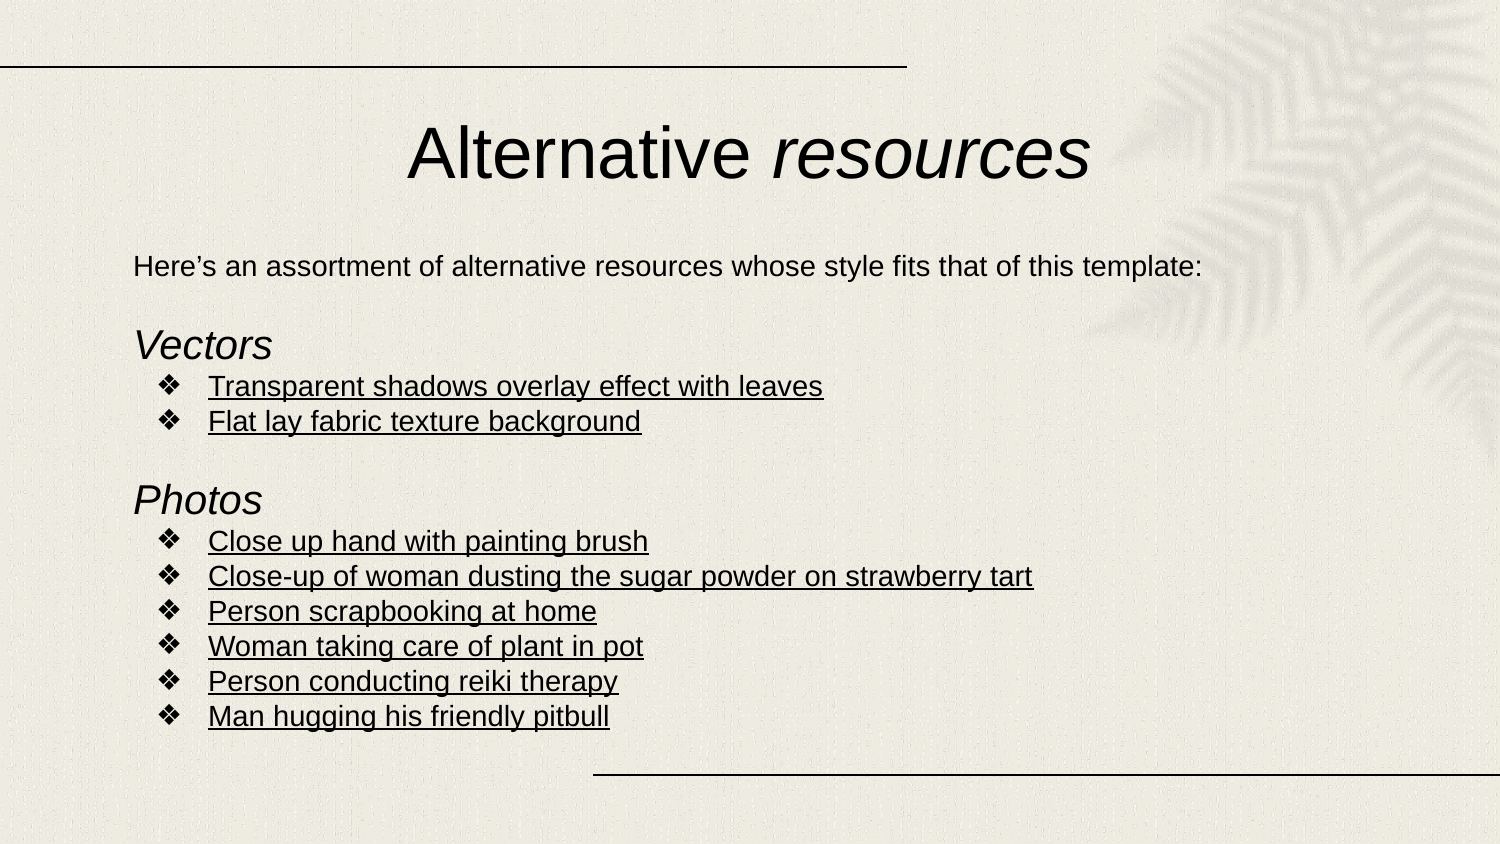

# Alternative resources
Here’s an assortment of alternative resources whose style fits that of this template:

Vectors
Transparent shadows overlay effect with leaves
Flat lay fabric texture background

Photos
Close up hand with painting brush
Close-up of woman dusting the sugar powder on strawberry tart
Person scrapbooking at home
Woman taking care of plant in pot
Person conducting reiki therapy
Man hugging his friendly pitbull